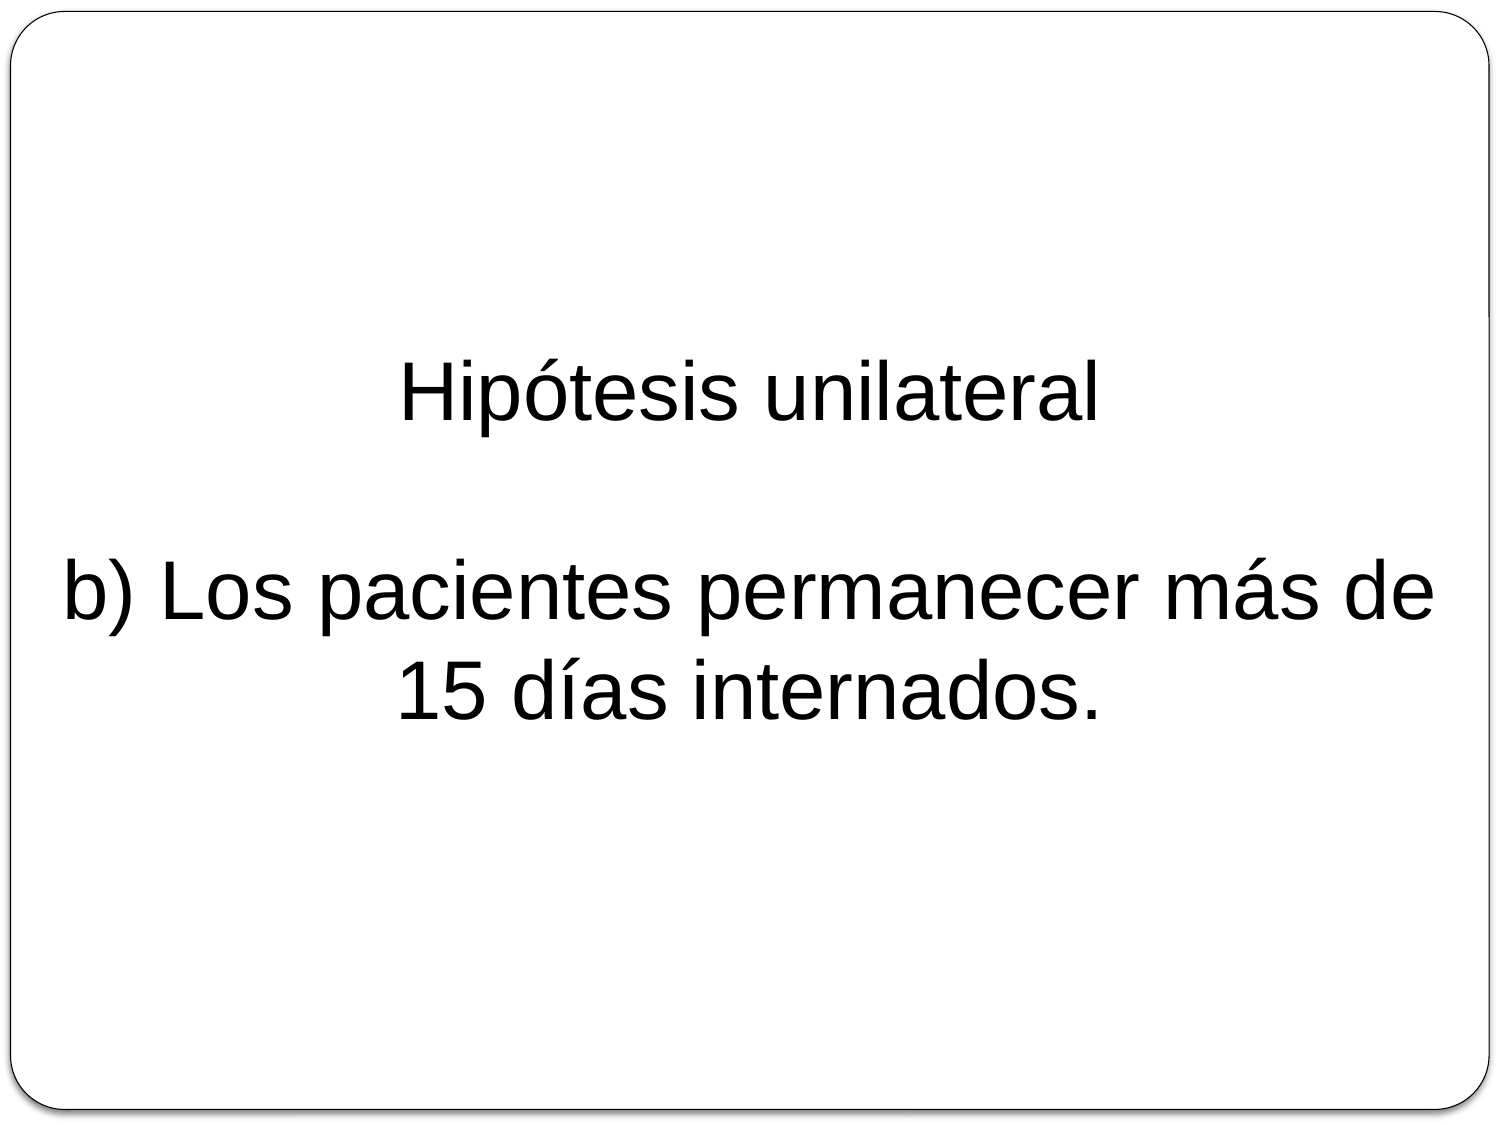

# Hipótesis unilateral b) Los pacientes permanecer más de 15 días internados.